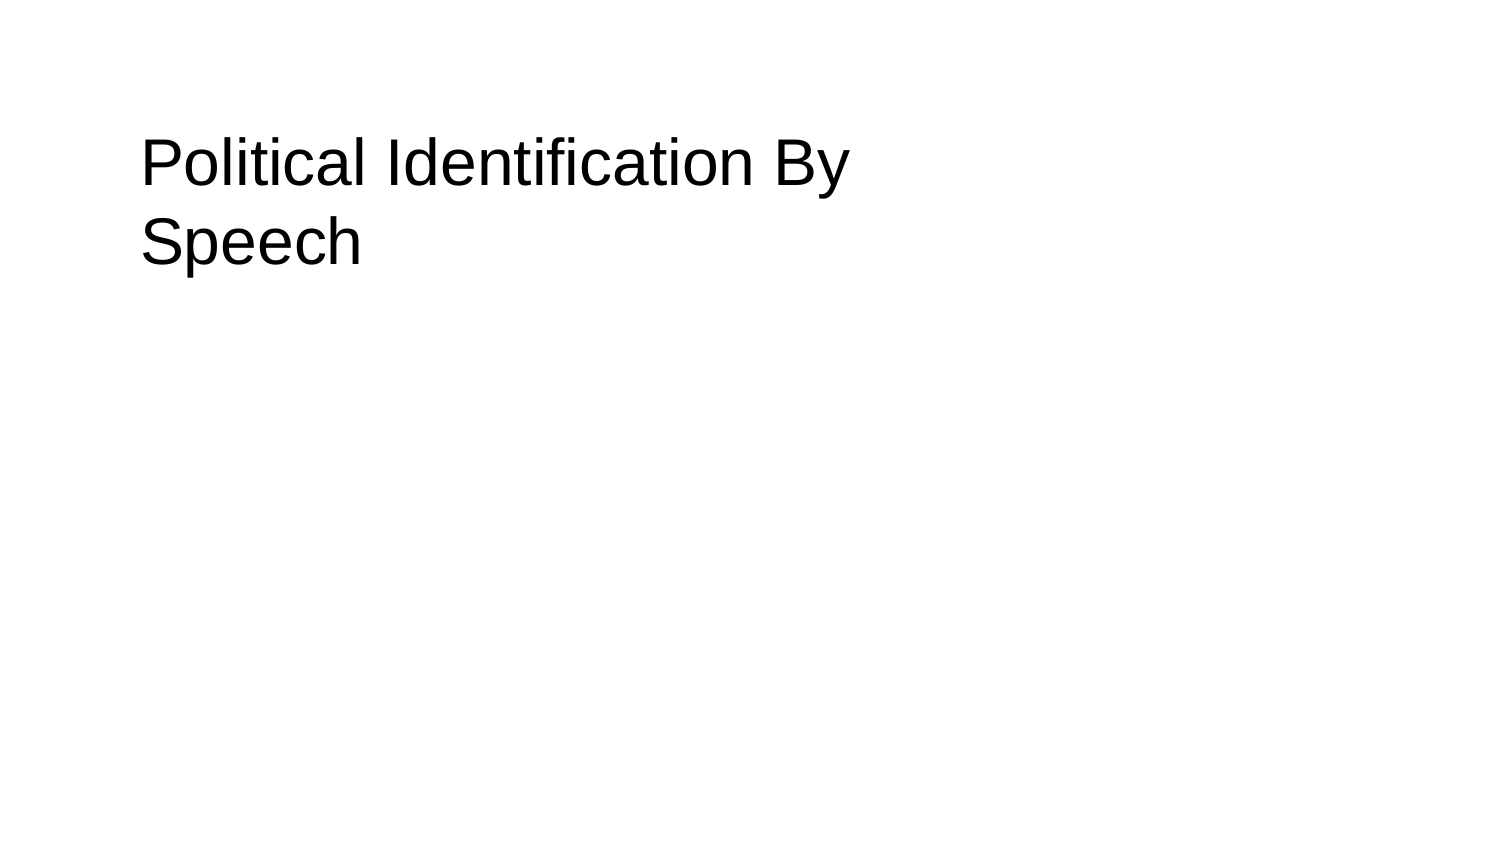

# Political Identification By Speech
Math 470:
Ciera Sherrill, Kristian Reed, Jasmin Jean-Louis

Final Presentation